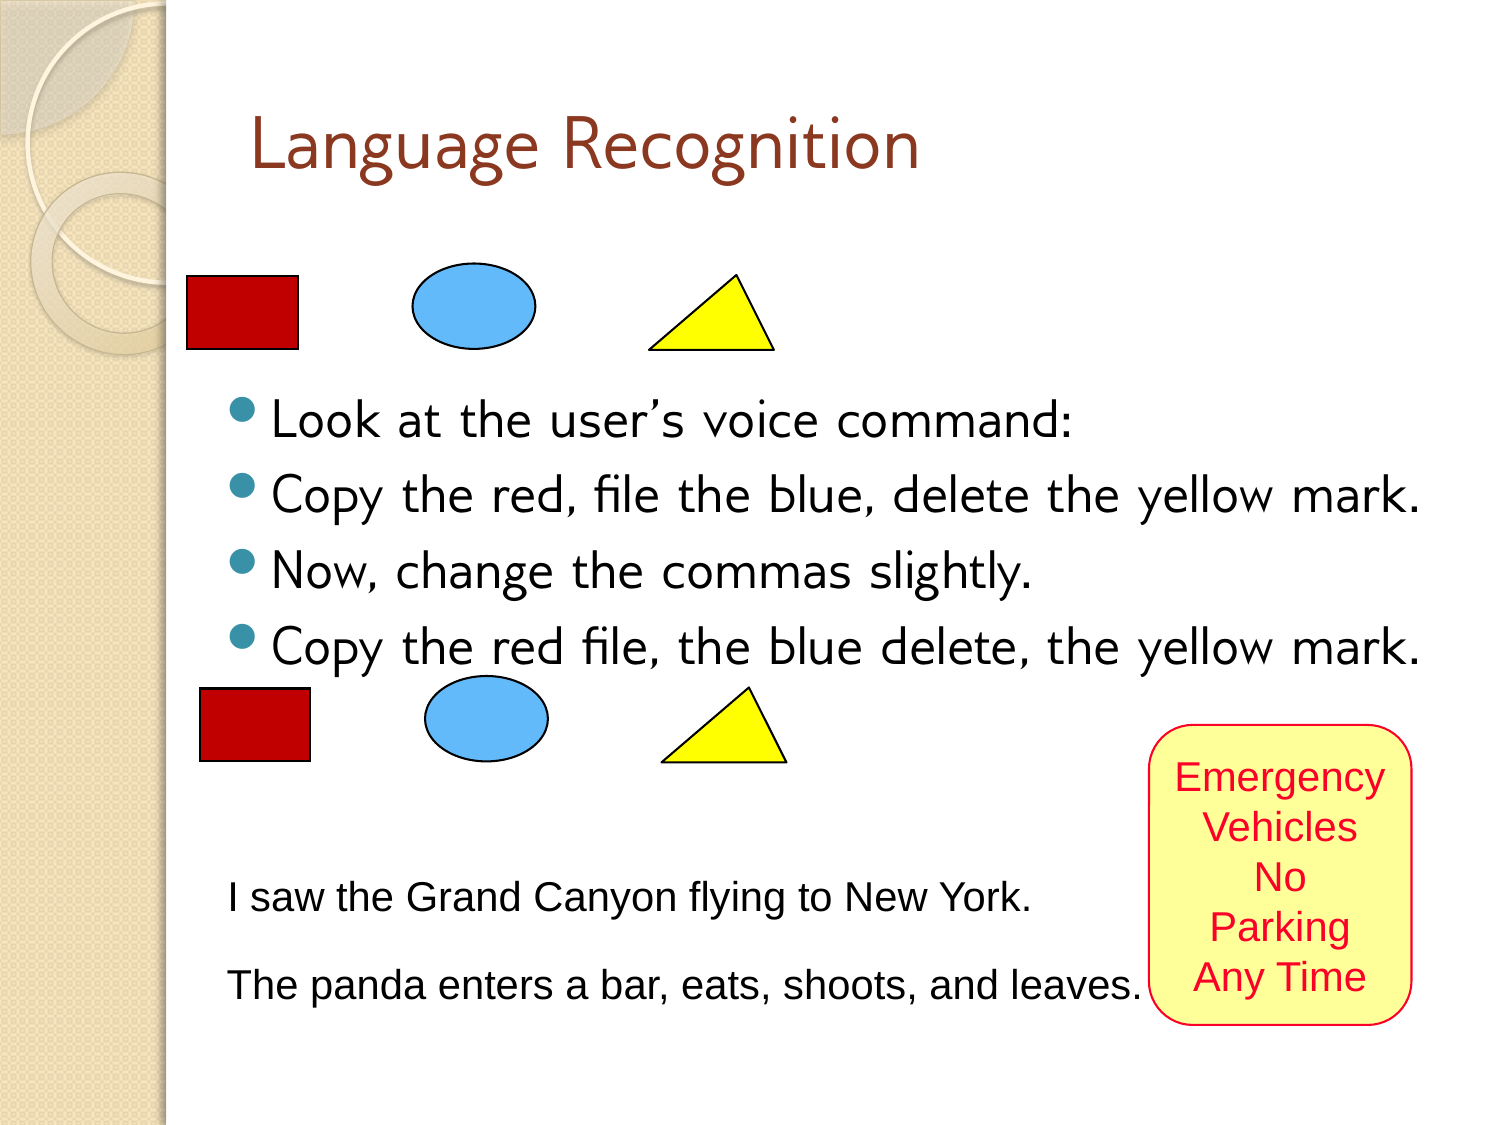

# Language Recognition

Look at the user’s voice command:
Copy the red, file the blue, delete the yellow mark.
Now, change the commas slightly.
Copy the red file, the blue delete, the yellow mark.

Emergency
Vehicles
No
Parking
Any Time
I saw the Grand Canyon flying to New York.
The panda enters a bar, eats, shoots, and leaves.